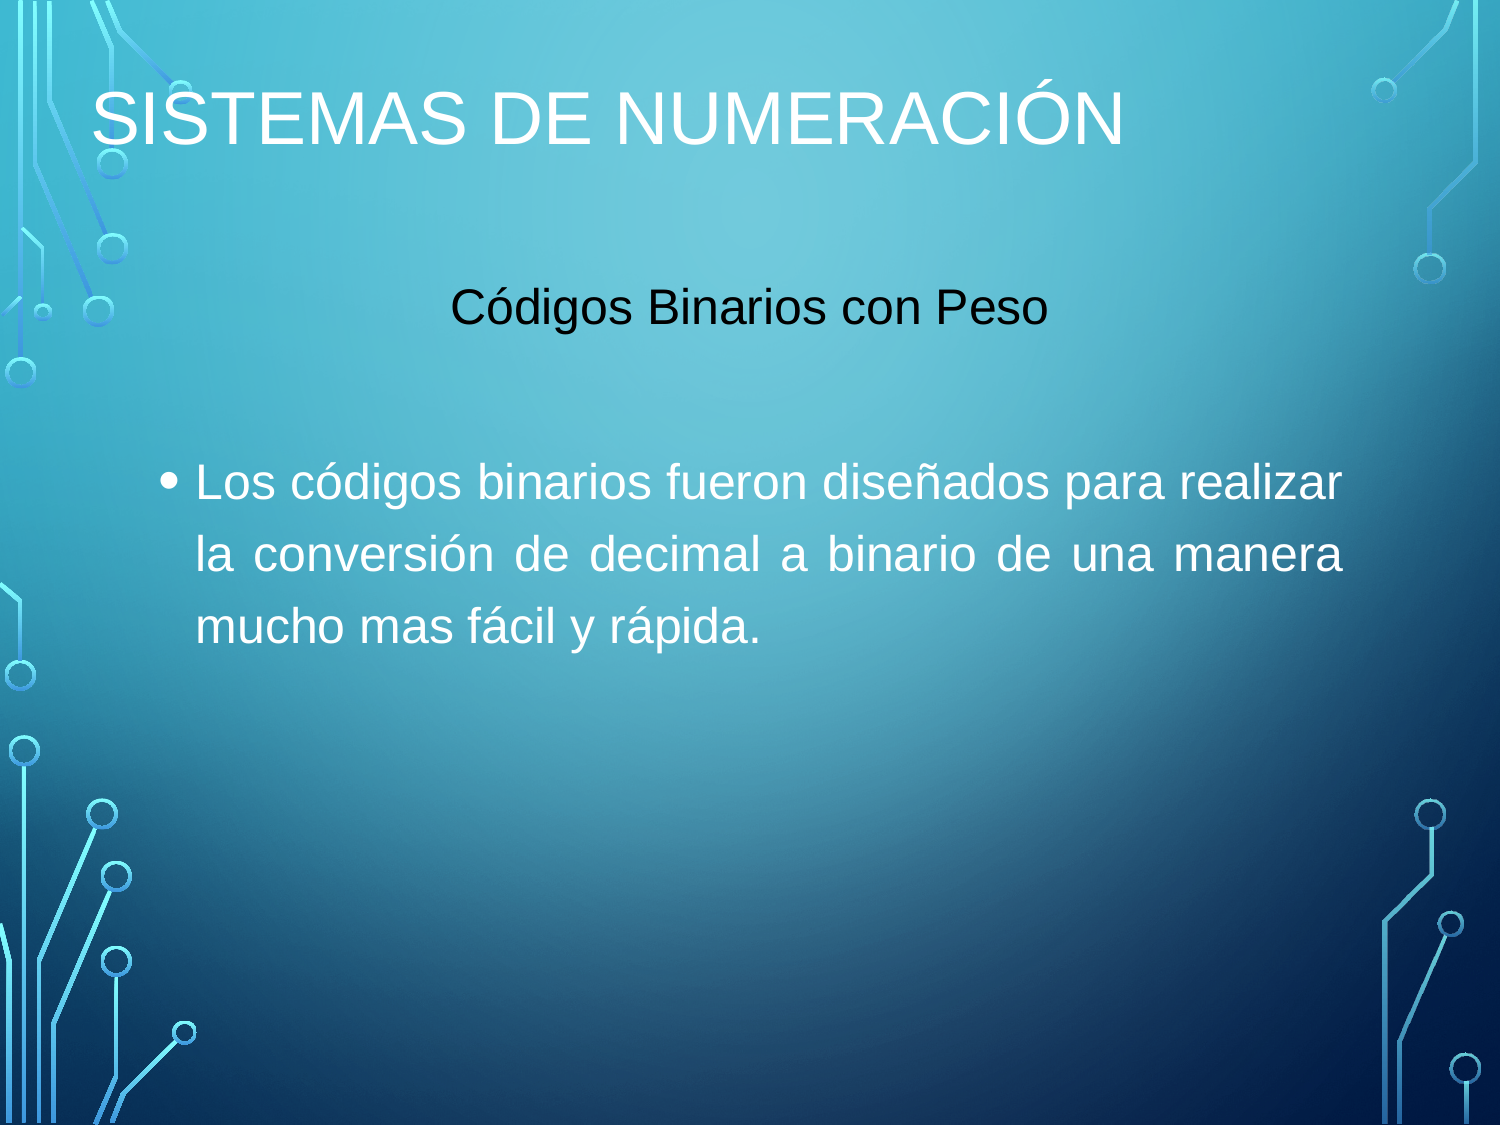

# Sistemas de Numeración
Códigos Binarios con Peso
Los códigos binarios fueron diseñados para realizar la conversión de decimal a binario de una manera mucho mas fácil y rápida.